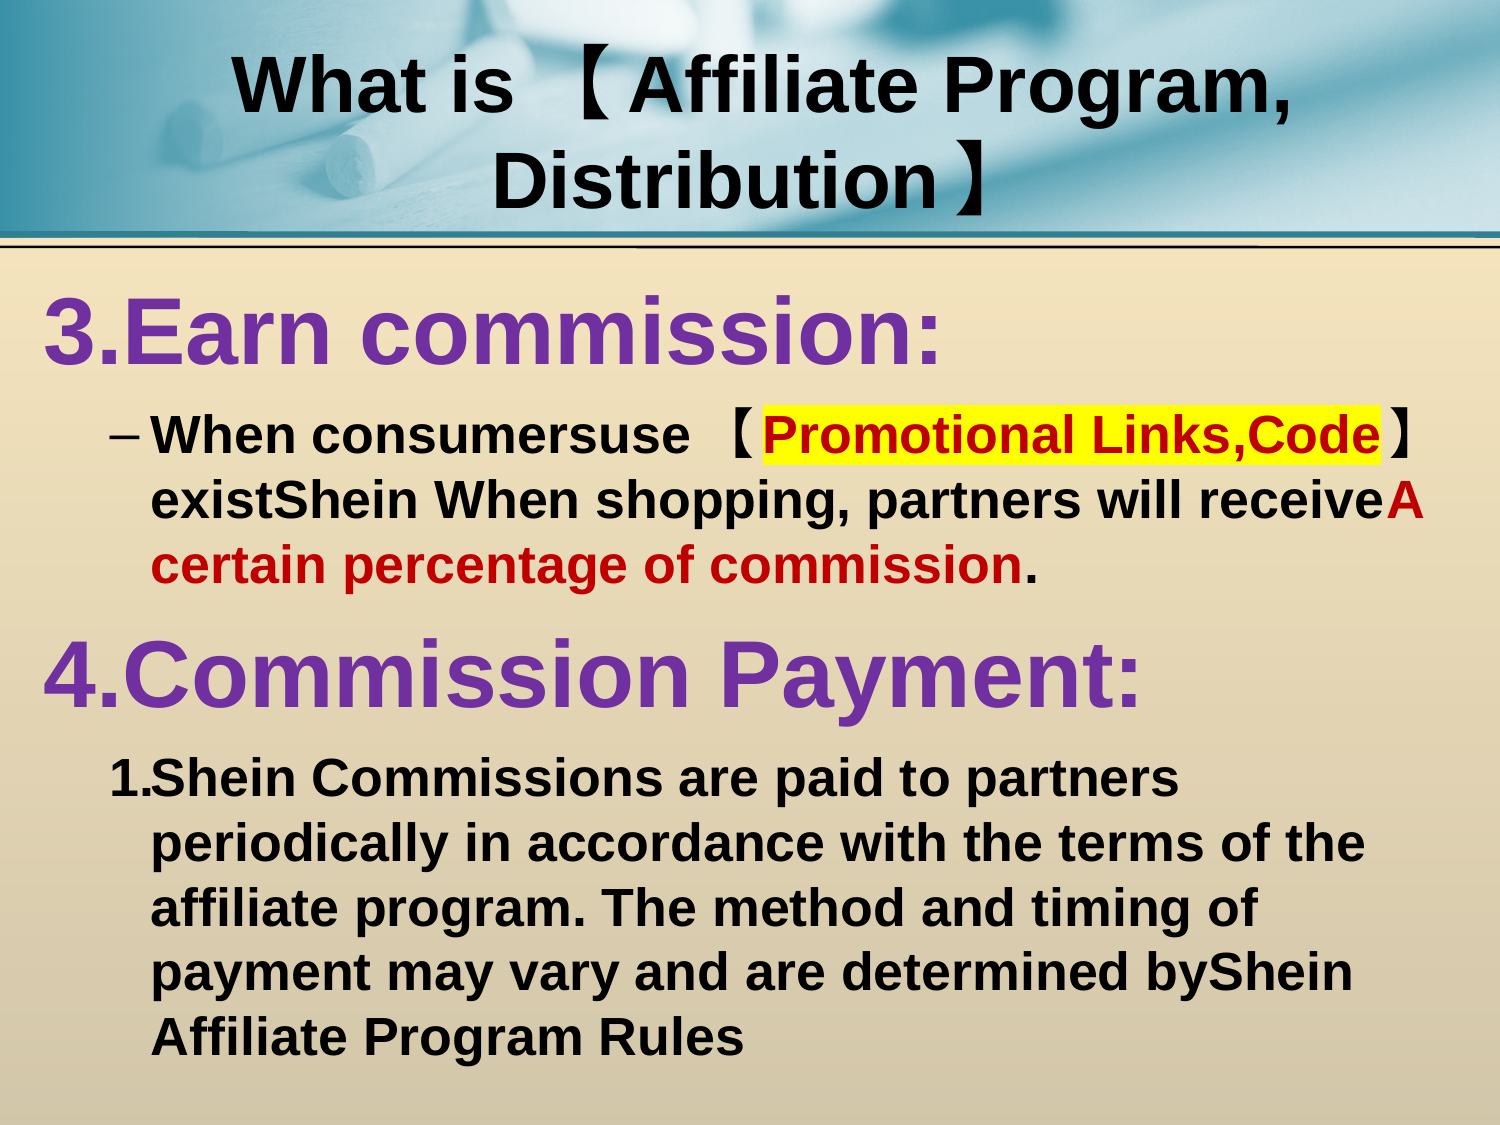

# What is【Affiliate Program, Distribution】
3.Earn commission:
When consumersuse【Promotional Links,Code】existShein When shopping, partners will receiveA certain percentage of commission.
4.Commission Payment:
Shein Commissions are paid to partners periodically in accordance with the terms of the affiliate program. The method and timing of payment may vary and are determined byShein Affiliate Program Rules